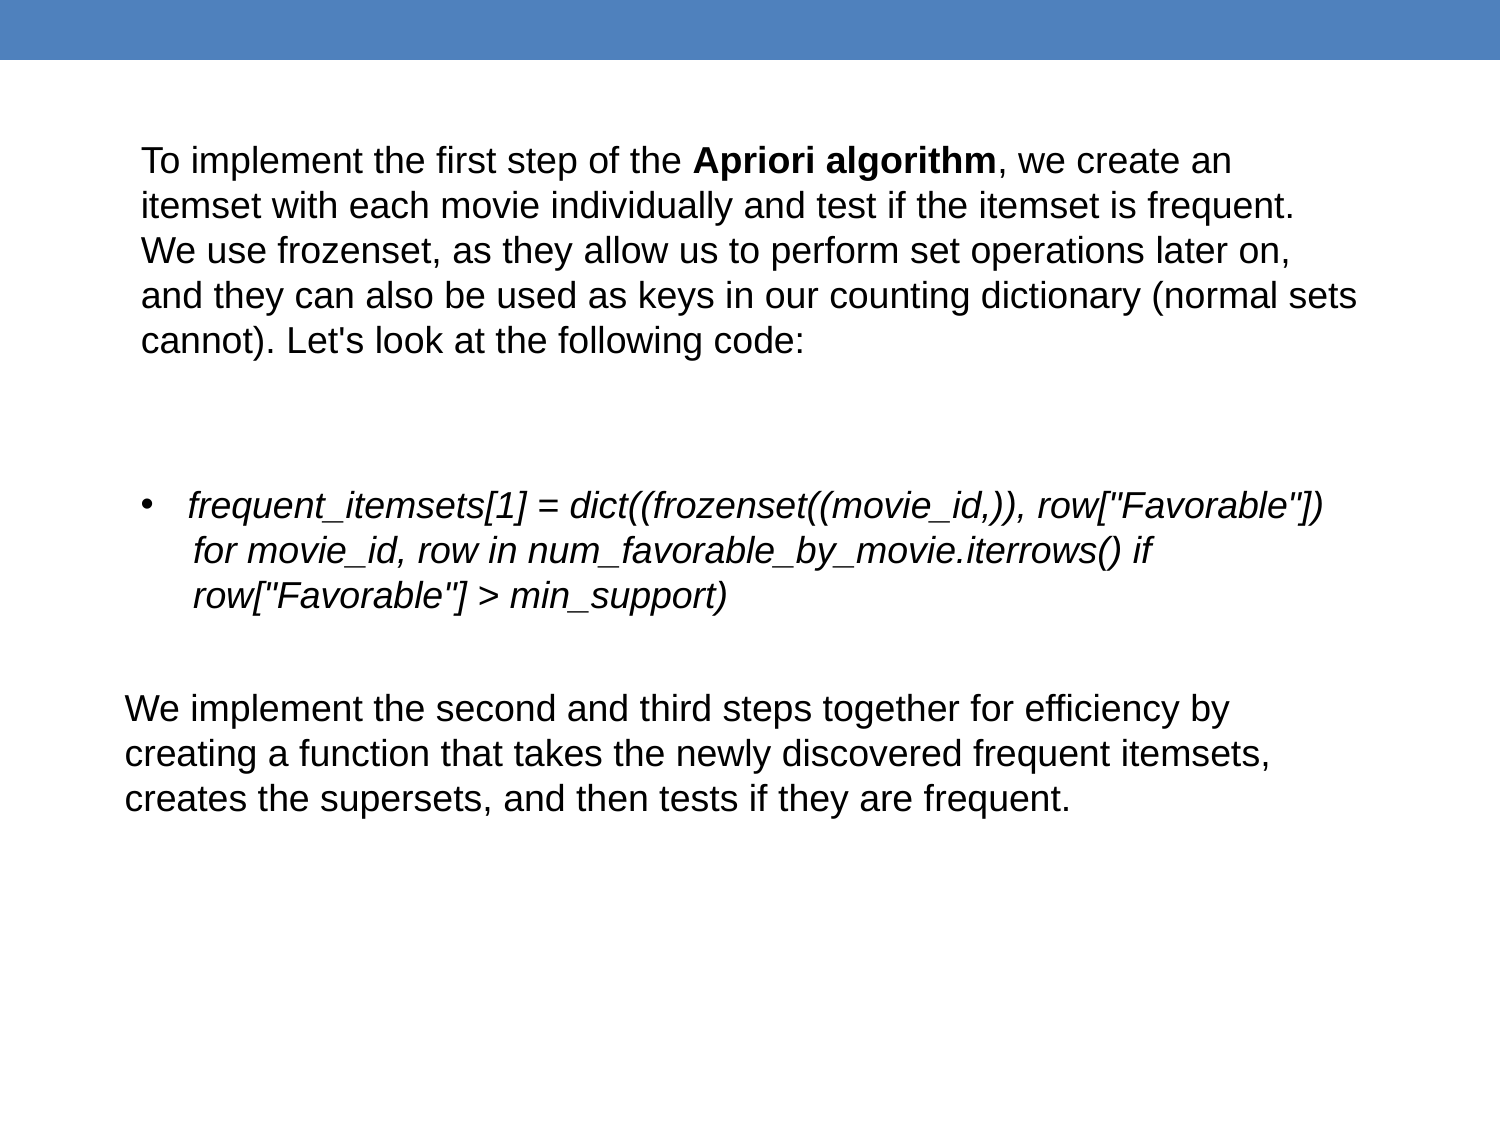

To implement the first step of the Apriori algorithm, we create an itemset with each movie individually and test if the itemset is frequent. We use frozenset, as they allow us to perform set operations later on, and they can also be used as keys in our counting dictionary (normal sets cannot). Let's look at the following code:
frequent_itemsets[1] = dict((frozenset((movie_id,)), row["Favorable"])
     for movie_id, row in num_favorable_by_movie.iterrows() if
     row["Favorable"] > min_support)
We implement the second and third steps together for efficiency by creating a function that takes the newly discovered frequent itemsets, creates the supersets, and then tests if they are frequent.